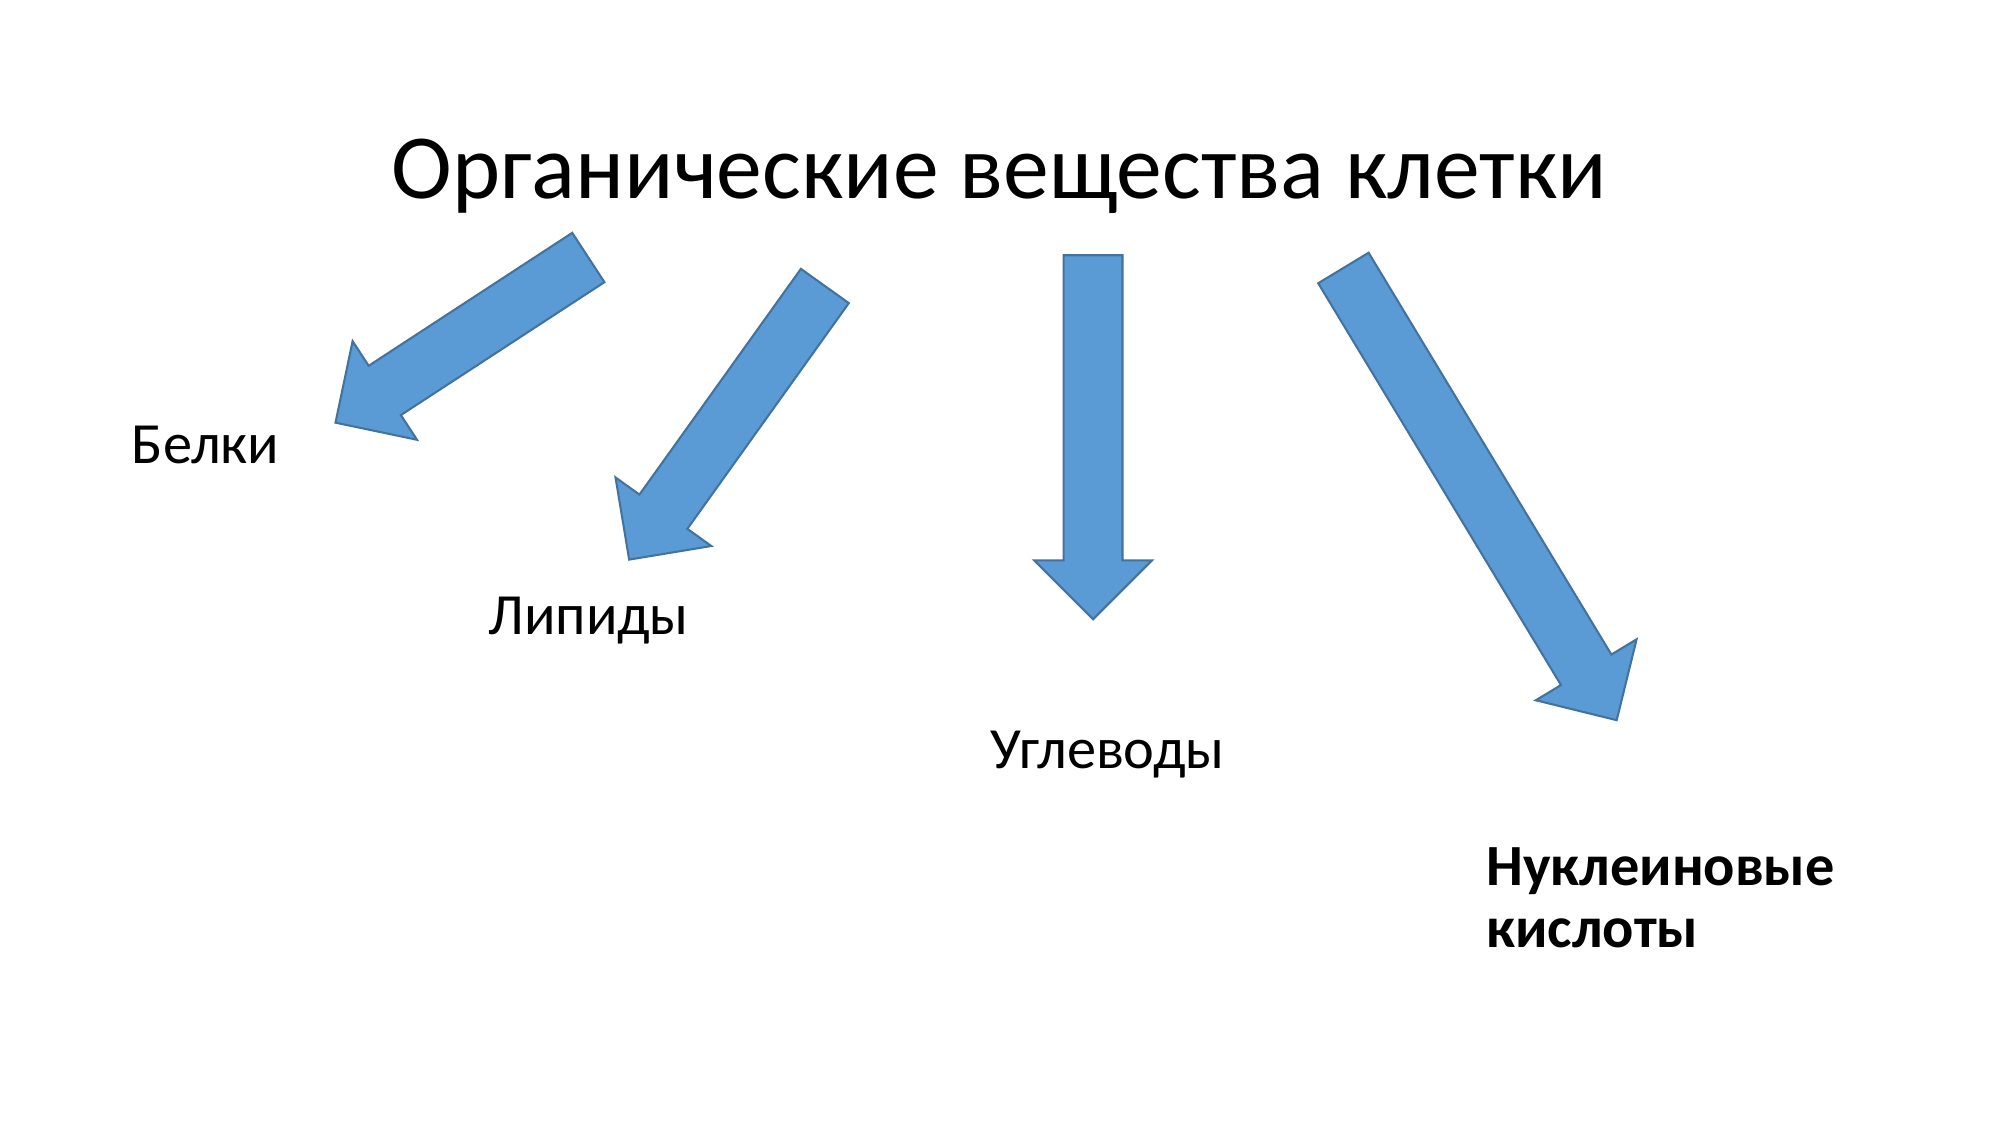

# Органические вещества клетки

Белки
Липиды
Углеводы
Нуклеиновые кислоты